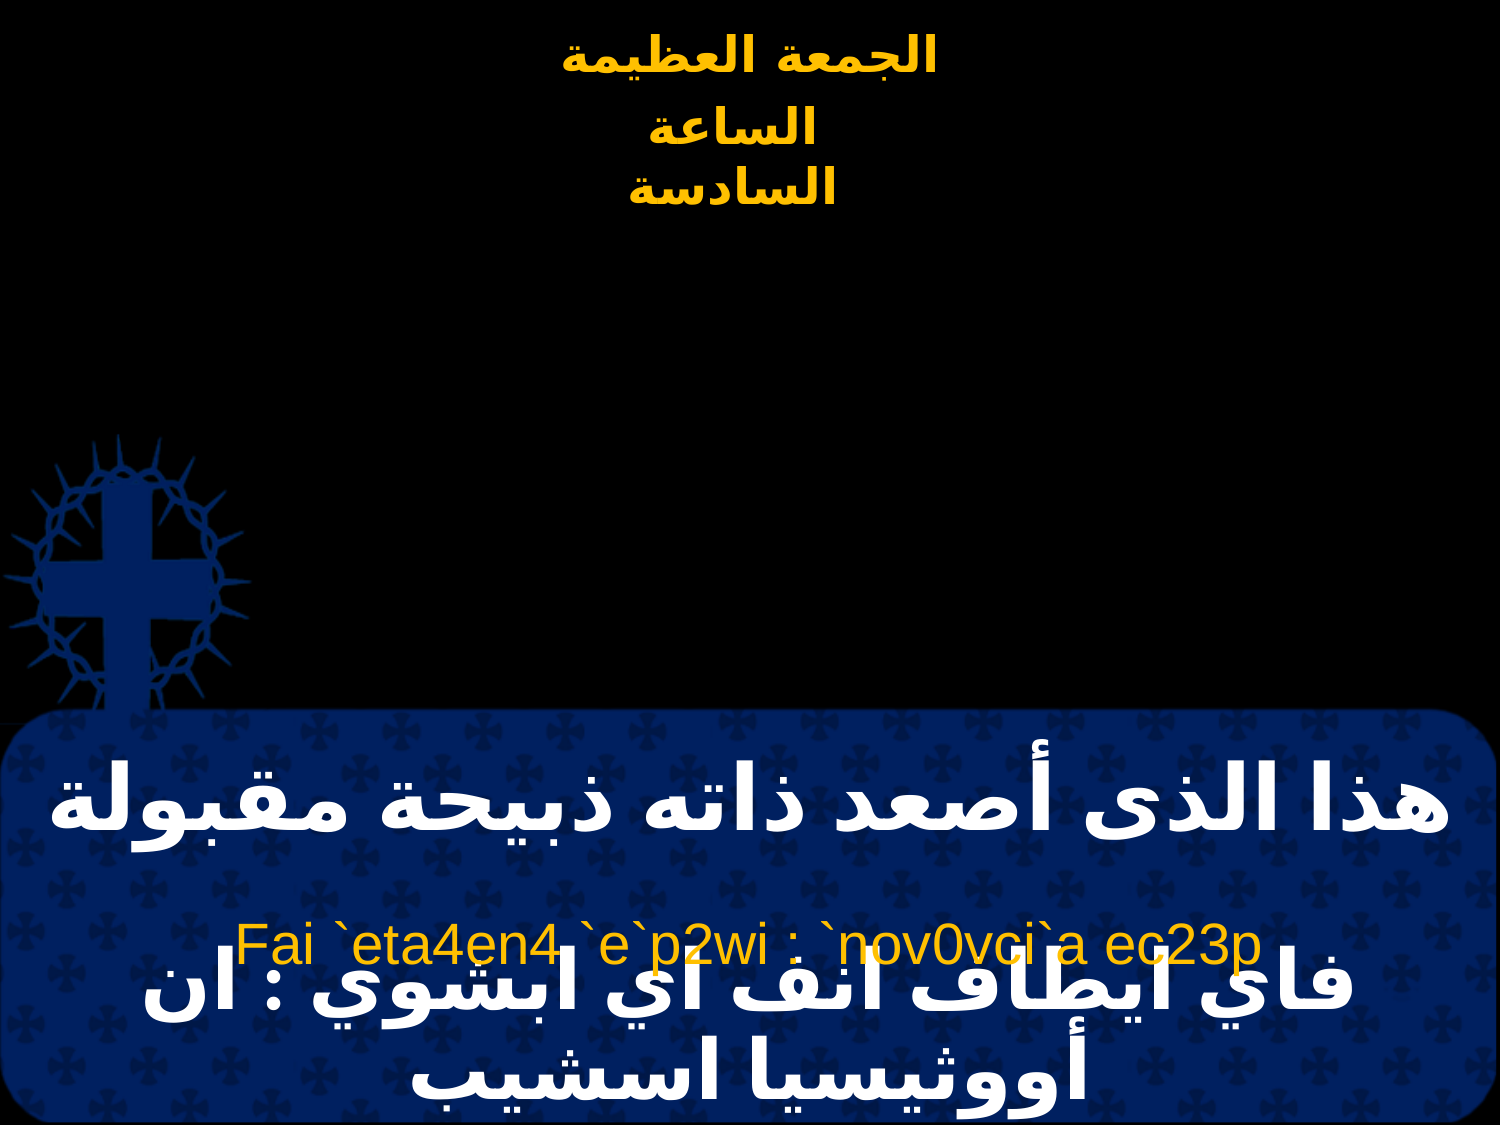

# هذا الذى أصعد ذاته ذبيحة مقبولة
Fai `eta4en4 `e`p2wi : `nov0vci`a ec23p
فاي ايطاف انف اي ابشوي : ان أووثيسيا اسشيب